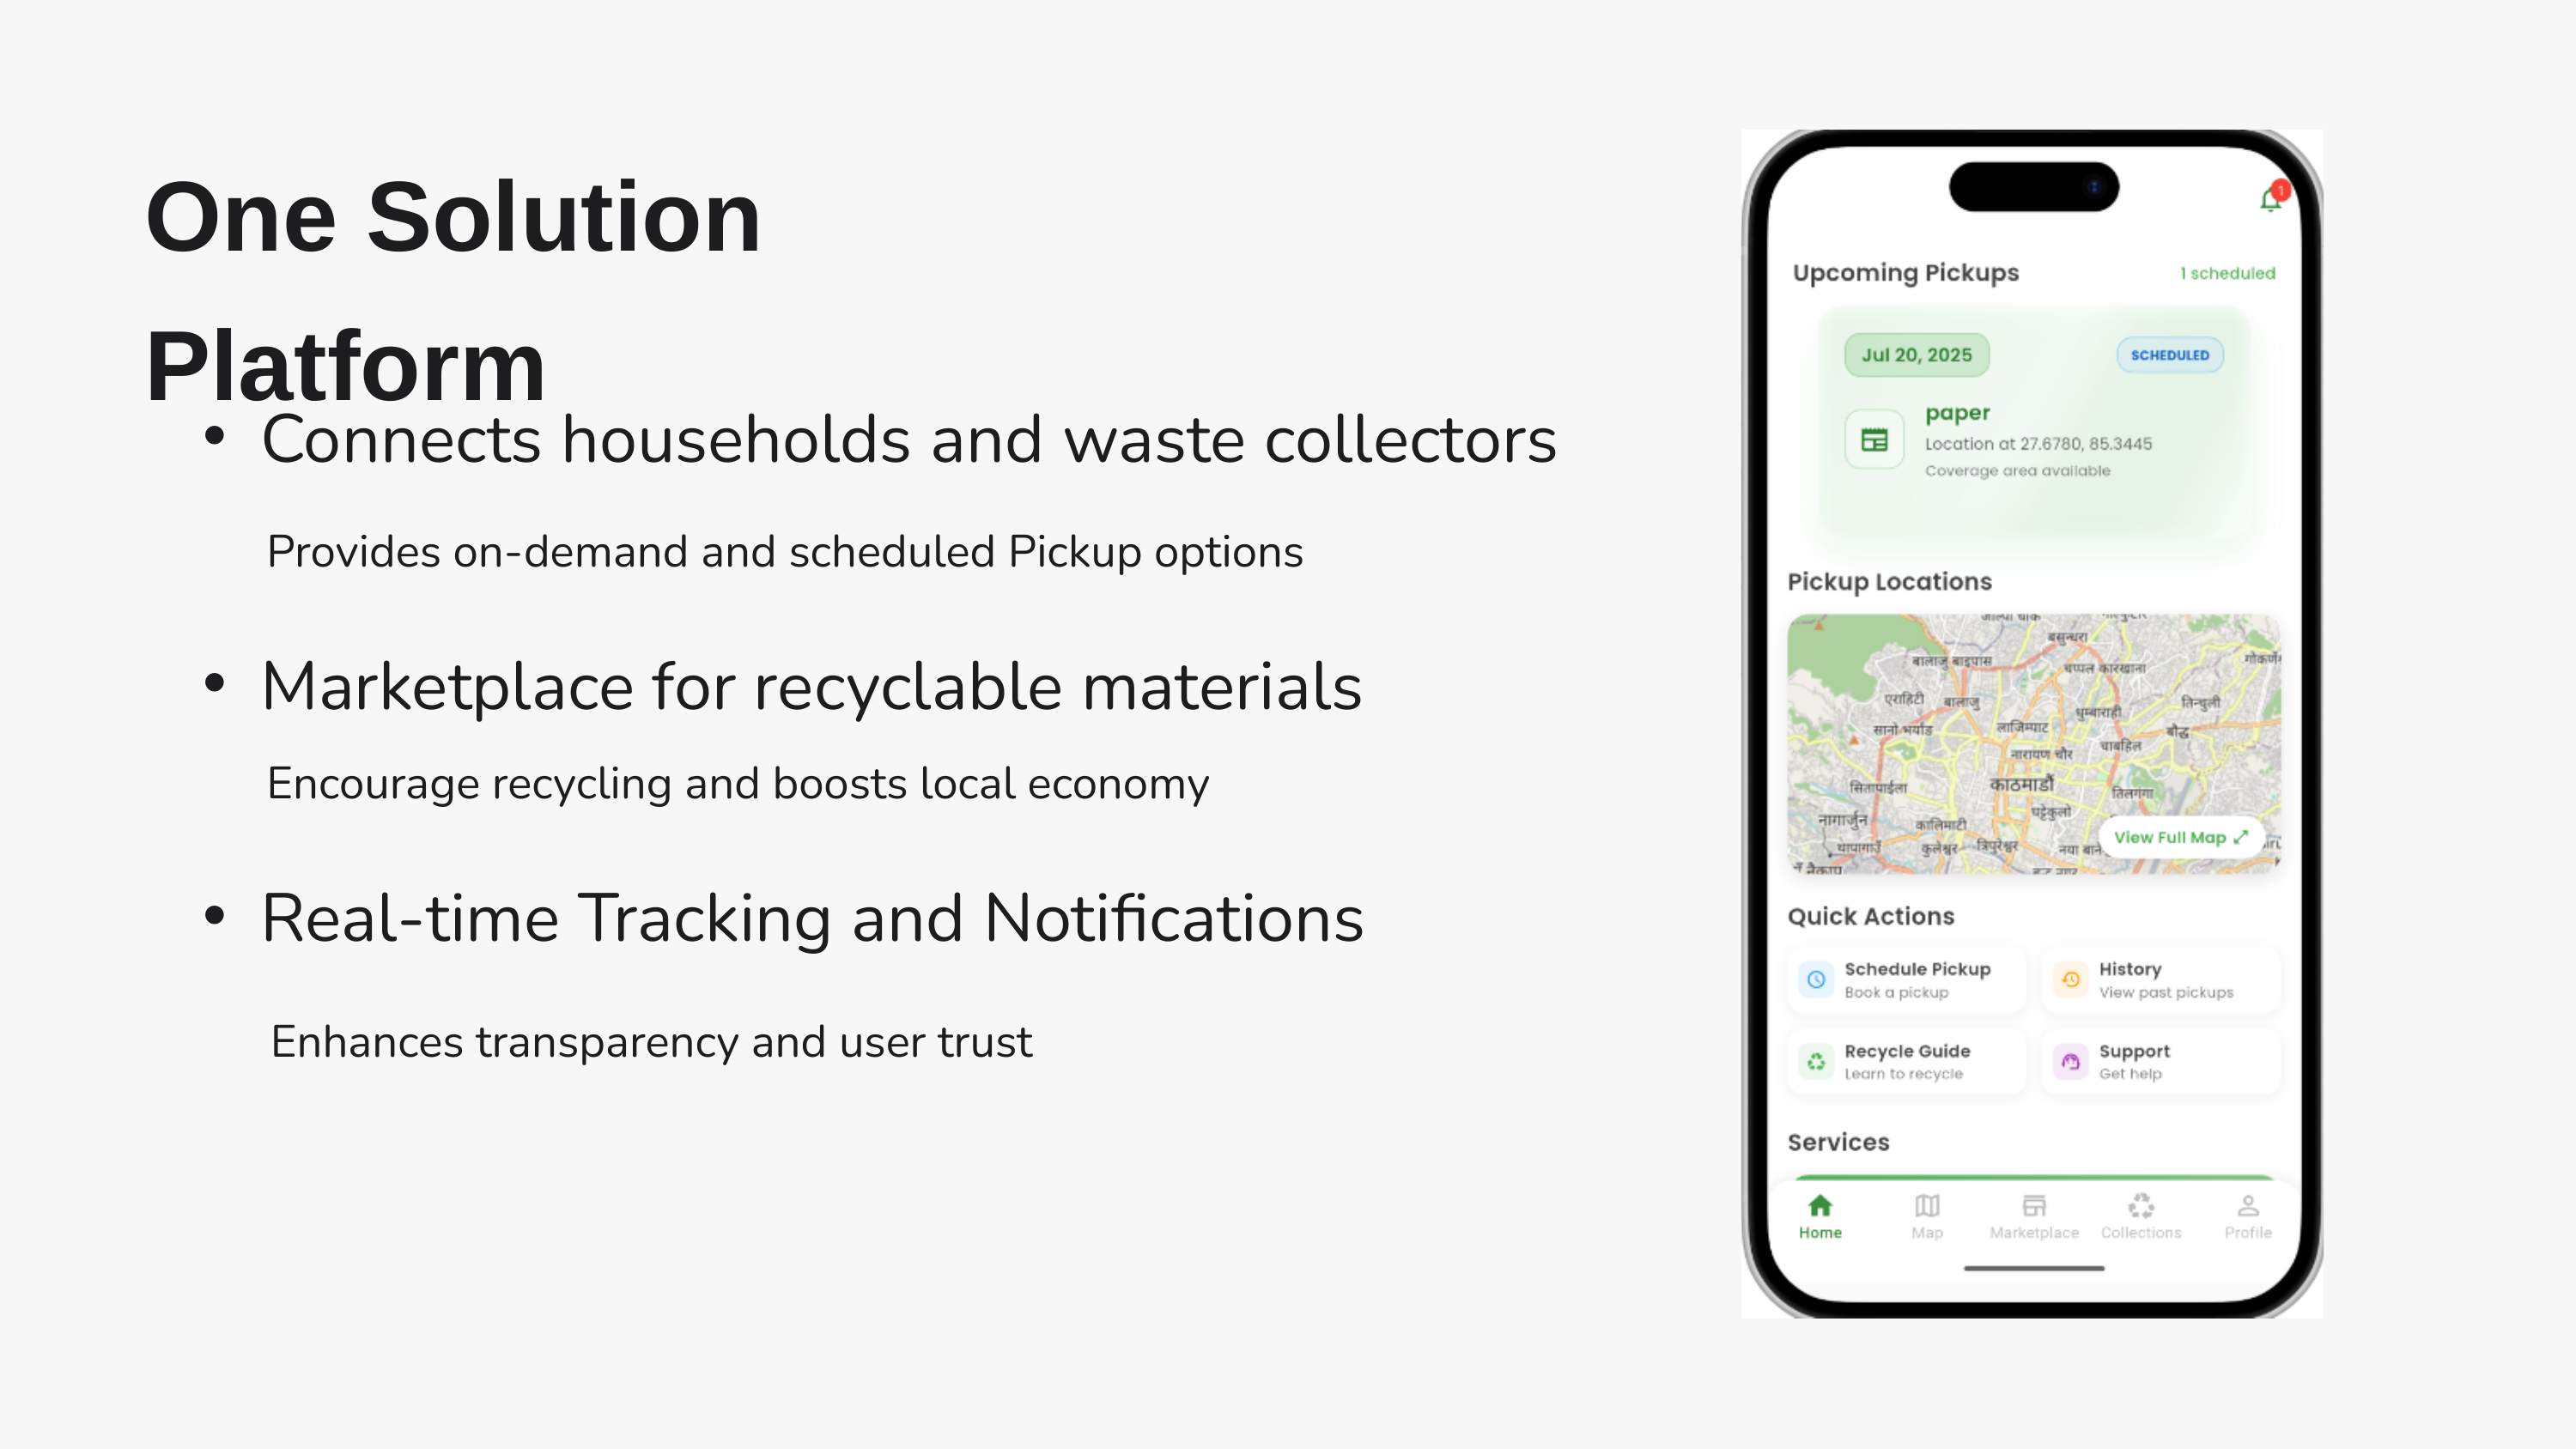

One Solution Platform

Connects households and waste collectors
Provides on-demand and scheduled Pickup options
Marketplace for recyclable materials
Encourage recycling and boosts local economy
Real-time Tracking and Notifications
Enhances transparency and user trust